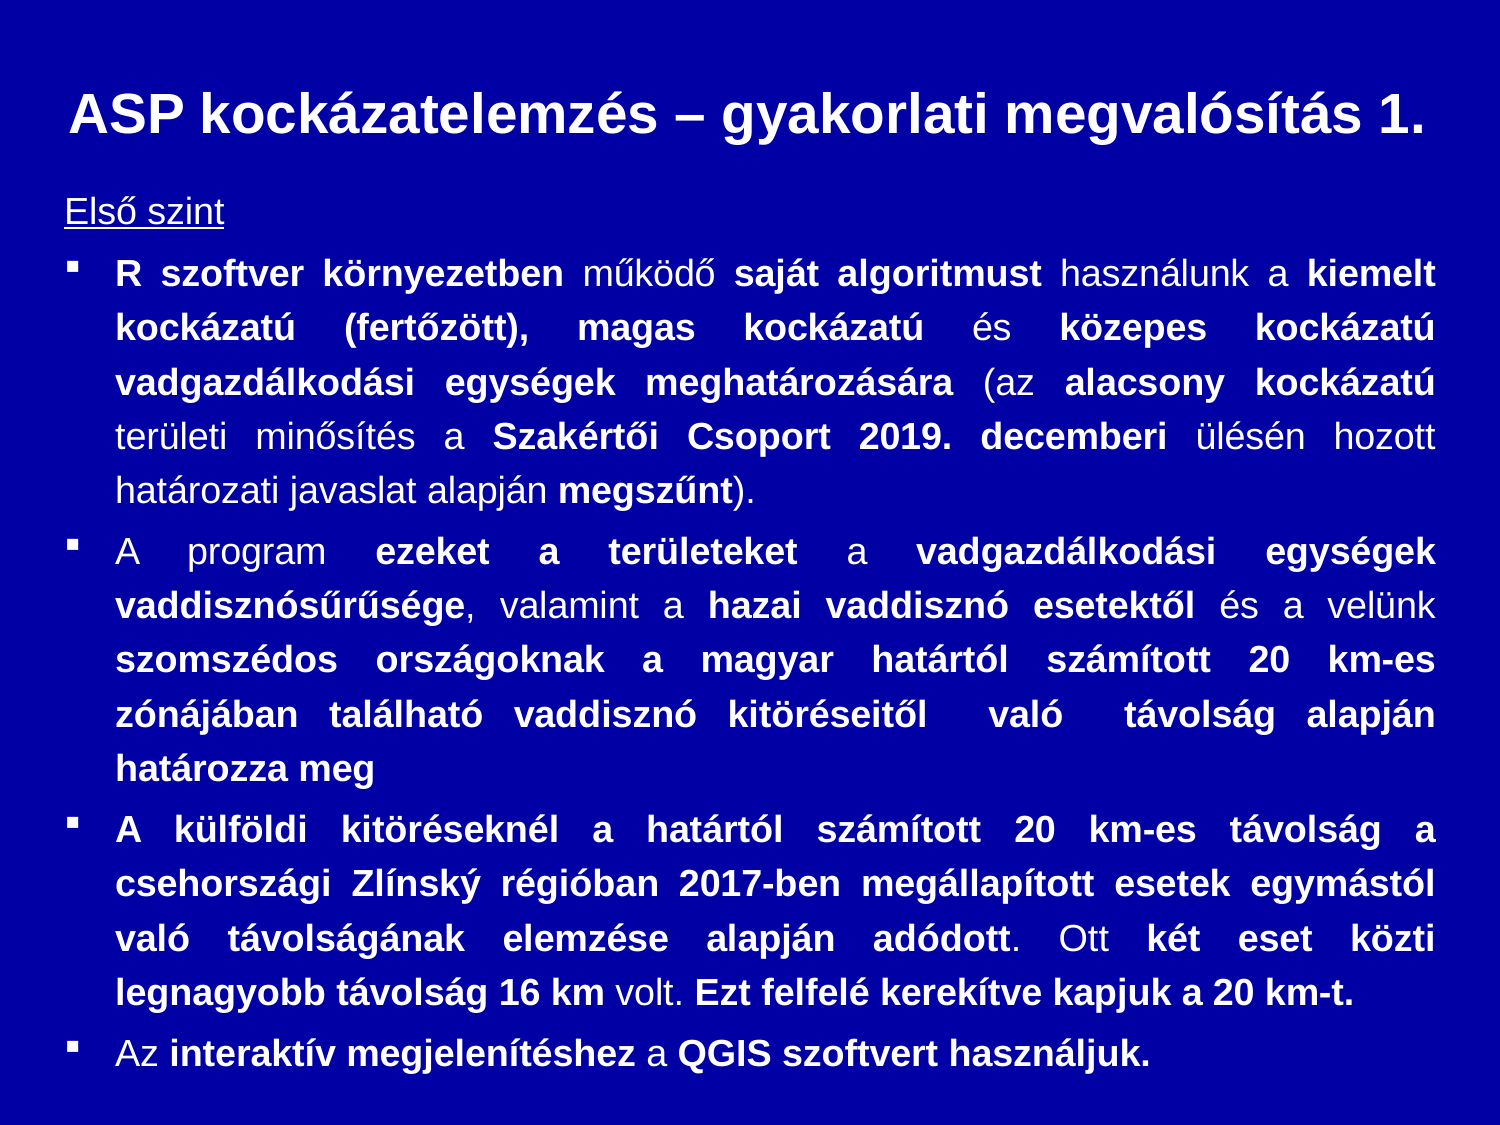

# ASP kockázatelemzés – gyakorlati megvalósítás 1.
Első szint
R szoftver környezetben működő saját algoritmust használunk a kiemelt kockázatú (fertőzött), magas kockázatú és közepes kockázatú vadgazdálkodási egységek meghatározására (az alacsony kockázatú területi minősítés a Szakértői Csoport 2019. decemberi ülésén hozott határozati javaslat alapján megszűnt).
A program ezeket a területeket a vadgazdálkodási egységek vaddisznósűrűsége, valamint a hazai vaddisznó esetektől és a velünk szomszédos országoknak a magyar határtól számított 20 km-es zónájában található vaddisznó kitöréseitől  való  távolság alapján határozza meg
A külföldi kitöréseknél a határtól számított 20 km-es távolság a csehországi Zlínský régióban 2017-ben megállapított esetek egymástól való távolságának elemzése alapján adódott. Ott két eset közti legnagyobb távolság 16 km volt. Ezt felfelé kerekítve kapjuk a 20 km-t.
Az interaktív megjelenítéshez a QGIS szoftvert használjuk.